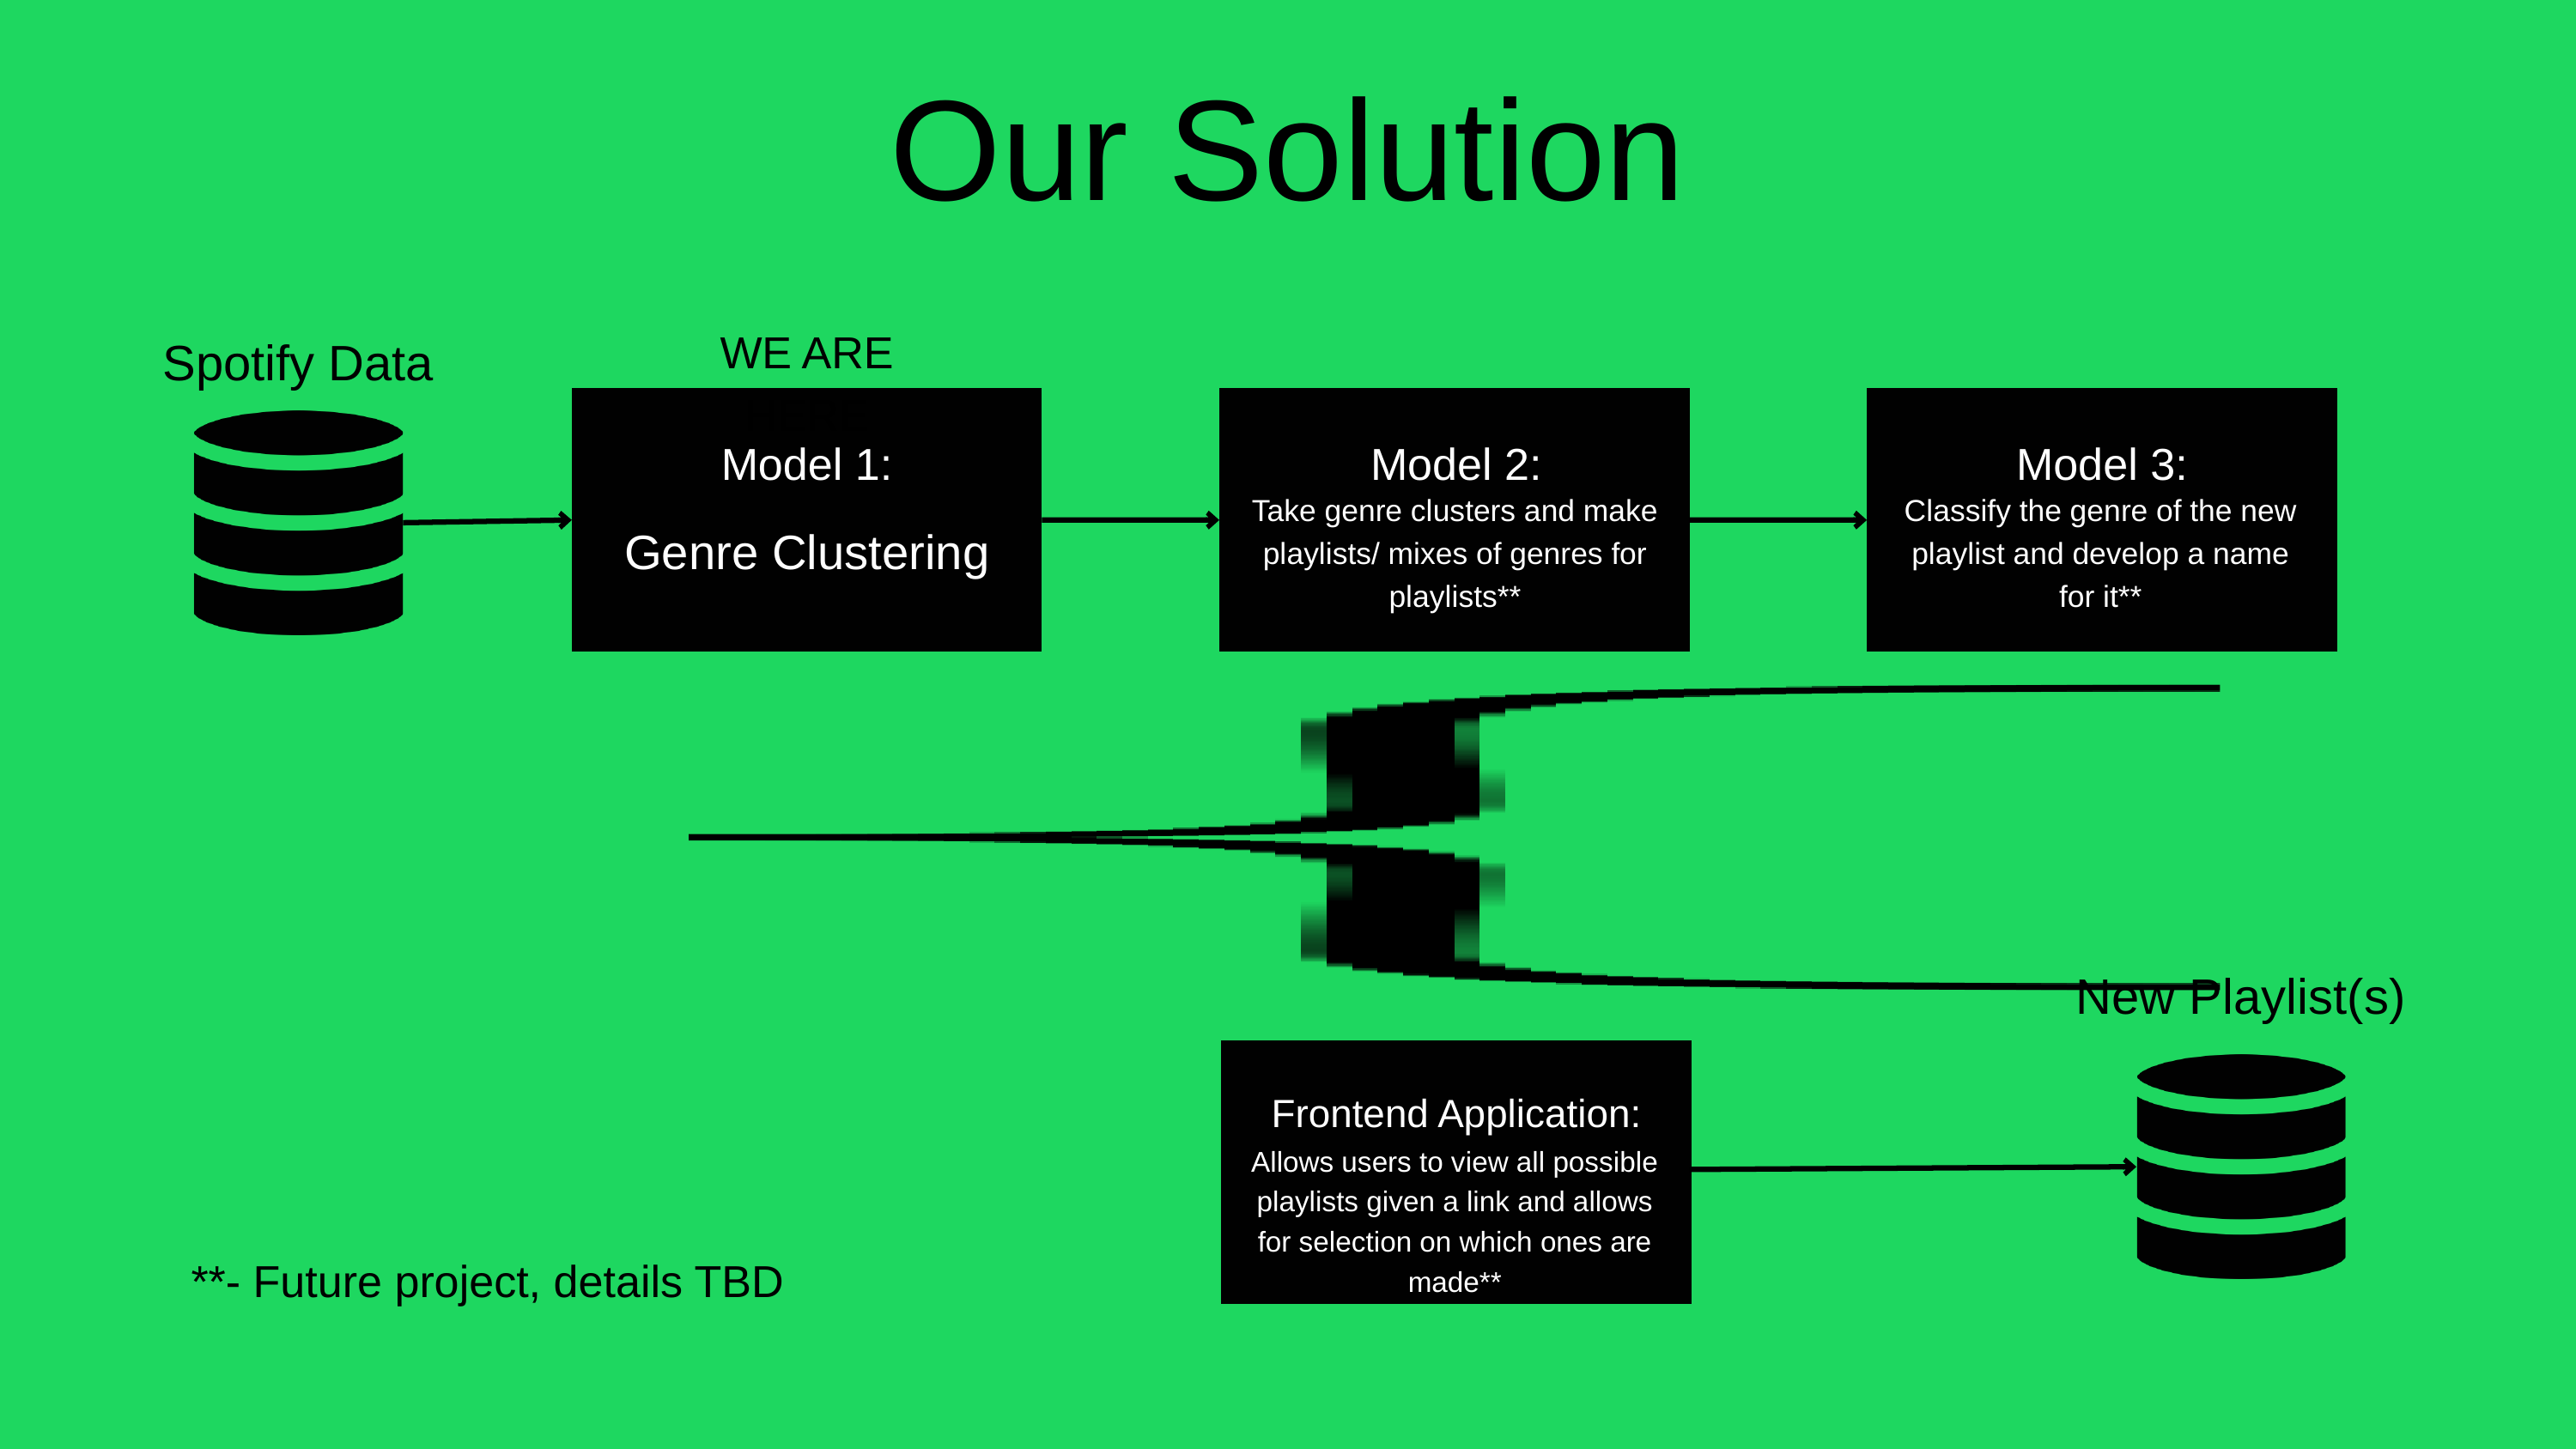

Our Solution

WE ARE HERE
Spotify Data

Model 1:
Model 2:
Model 3:
Take genre clusters and make playlists/ mixes of genres for playlists**
Classify the genre of the new playlist and develop a name for it**
Genre Clustering

New Playlist(s)

Frontend Application:
Allows users to view all possible playlists given a link and allows for selection on which ones are made**

**- Future project, details TBD